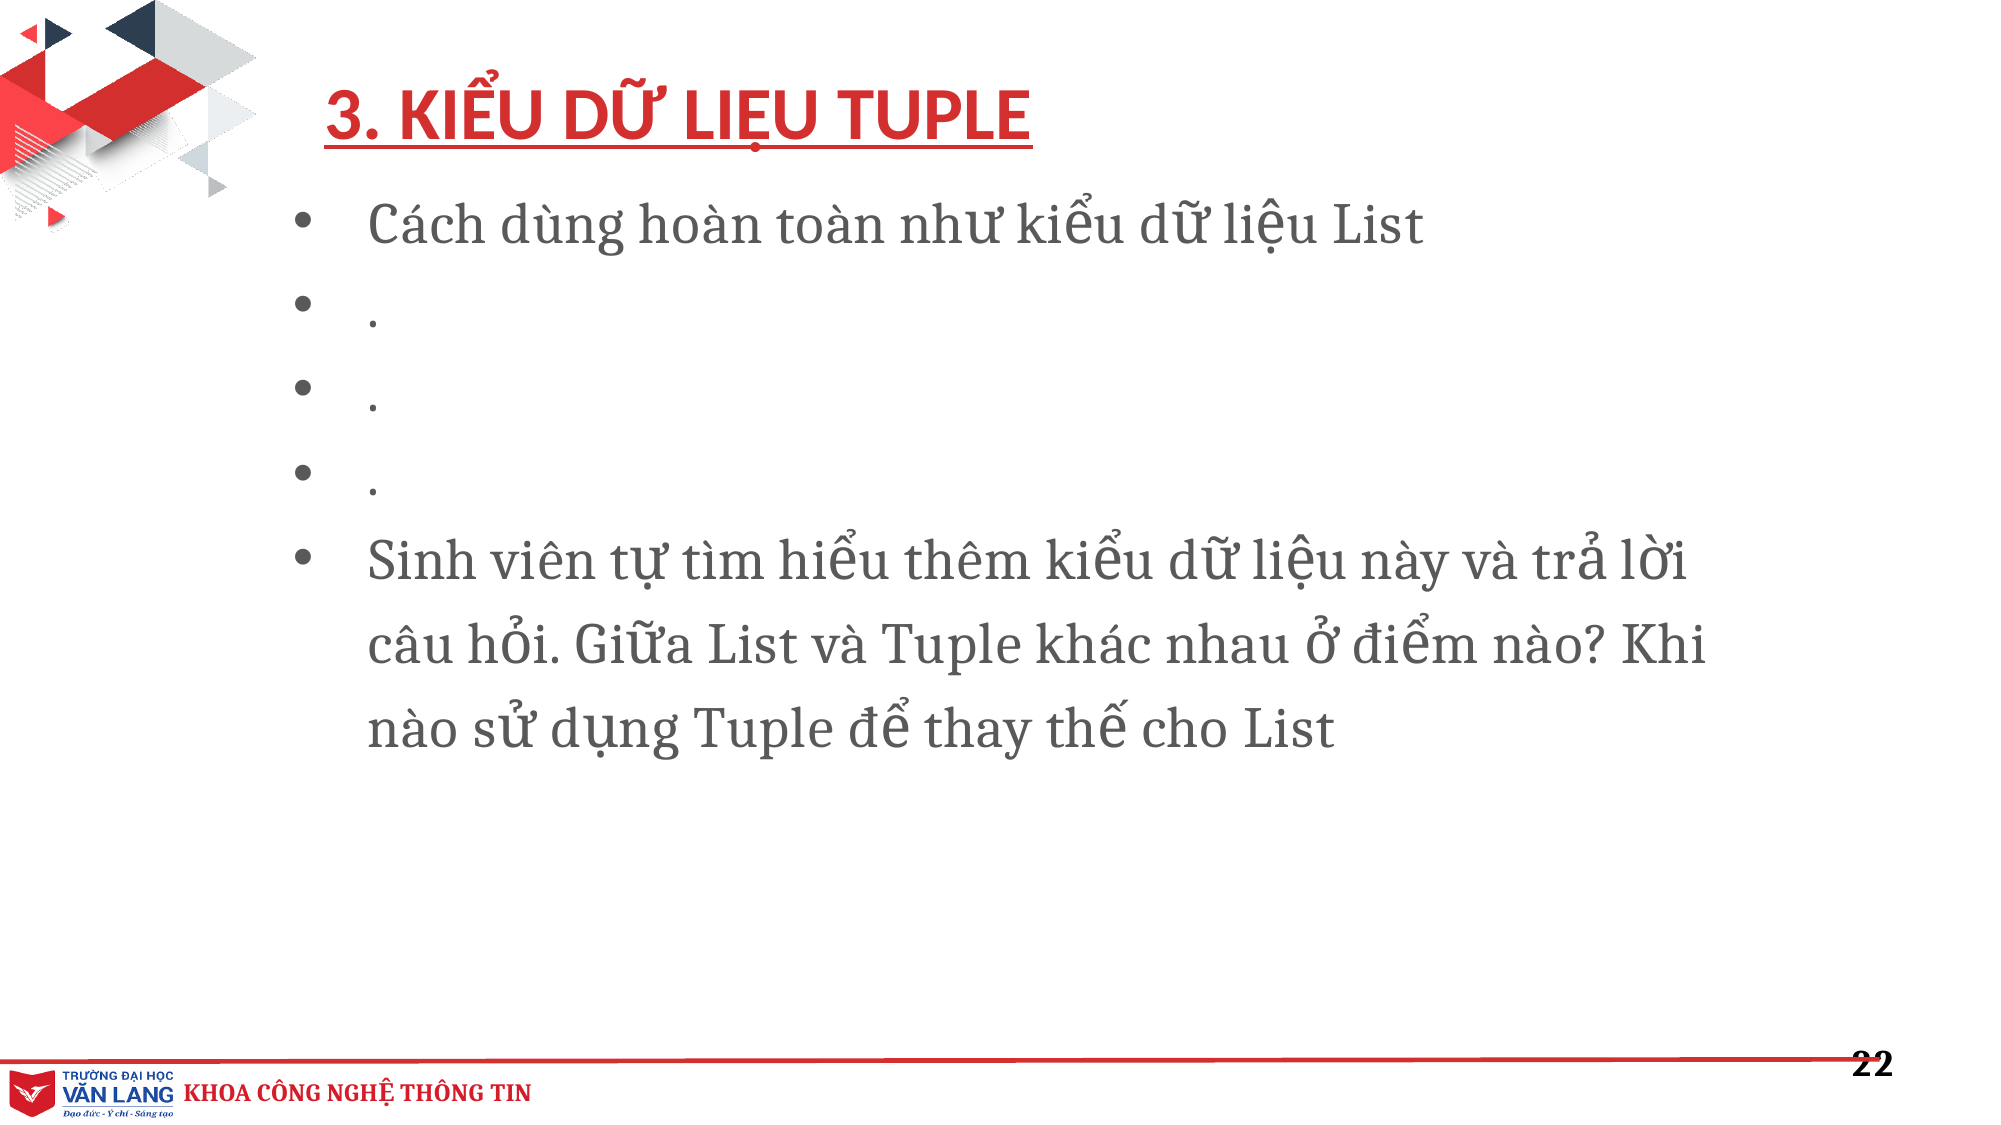

3. KIỂU DỮ LIỆU TUPLE

Cách dùng hoàn toàn như kiểu dữ liệu List
.
.
.
Sinh viên tự tìm hiểu thêm kiểu dữ liệu này và trả lời câu hỏi. Giữa List và Tuple khác nhau ở điểm nào? Khi nào sử dụng Tuple để thay thế cho List